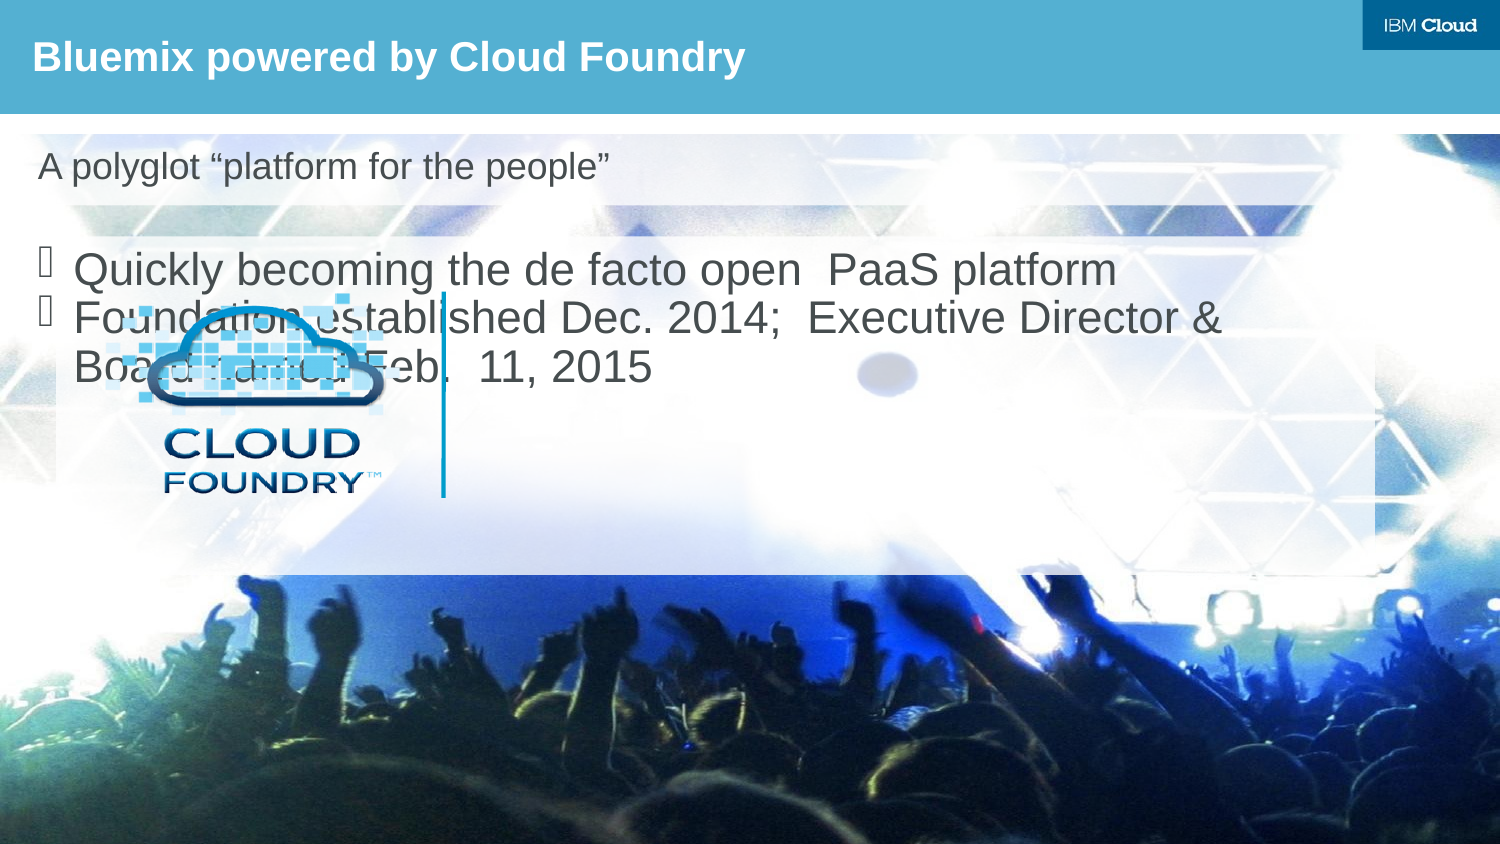

Bluemix powered by Cloud Foundry

A polyglot “platform for the people”

Quickly becoming the de facto open  PaaS platform
Foundation established Dec. 2014;  Executive Director & Board named Feb.  11, 2015